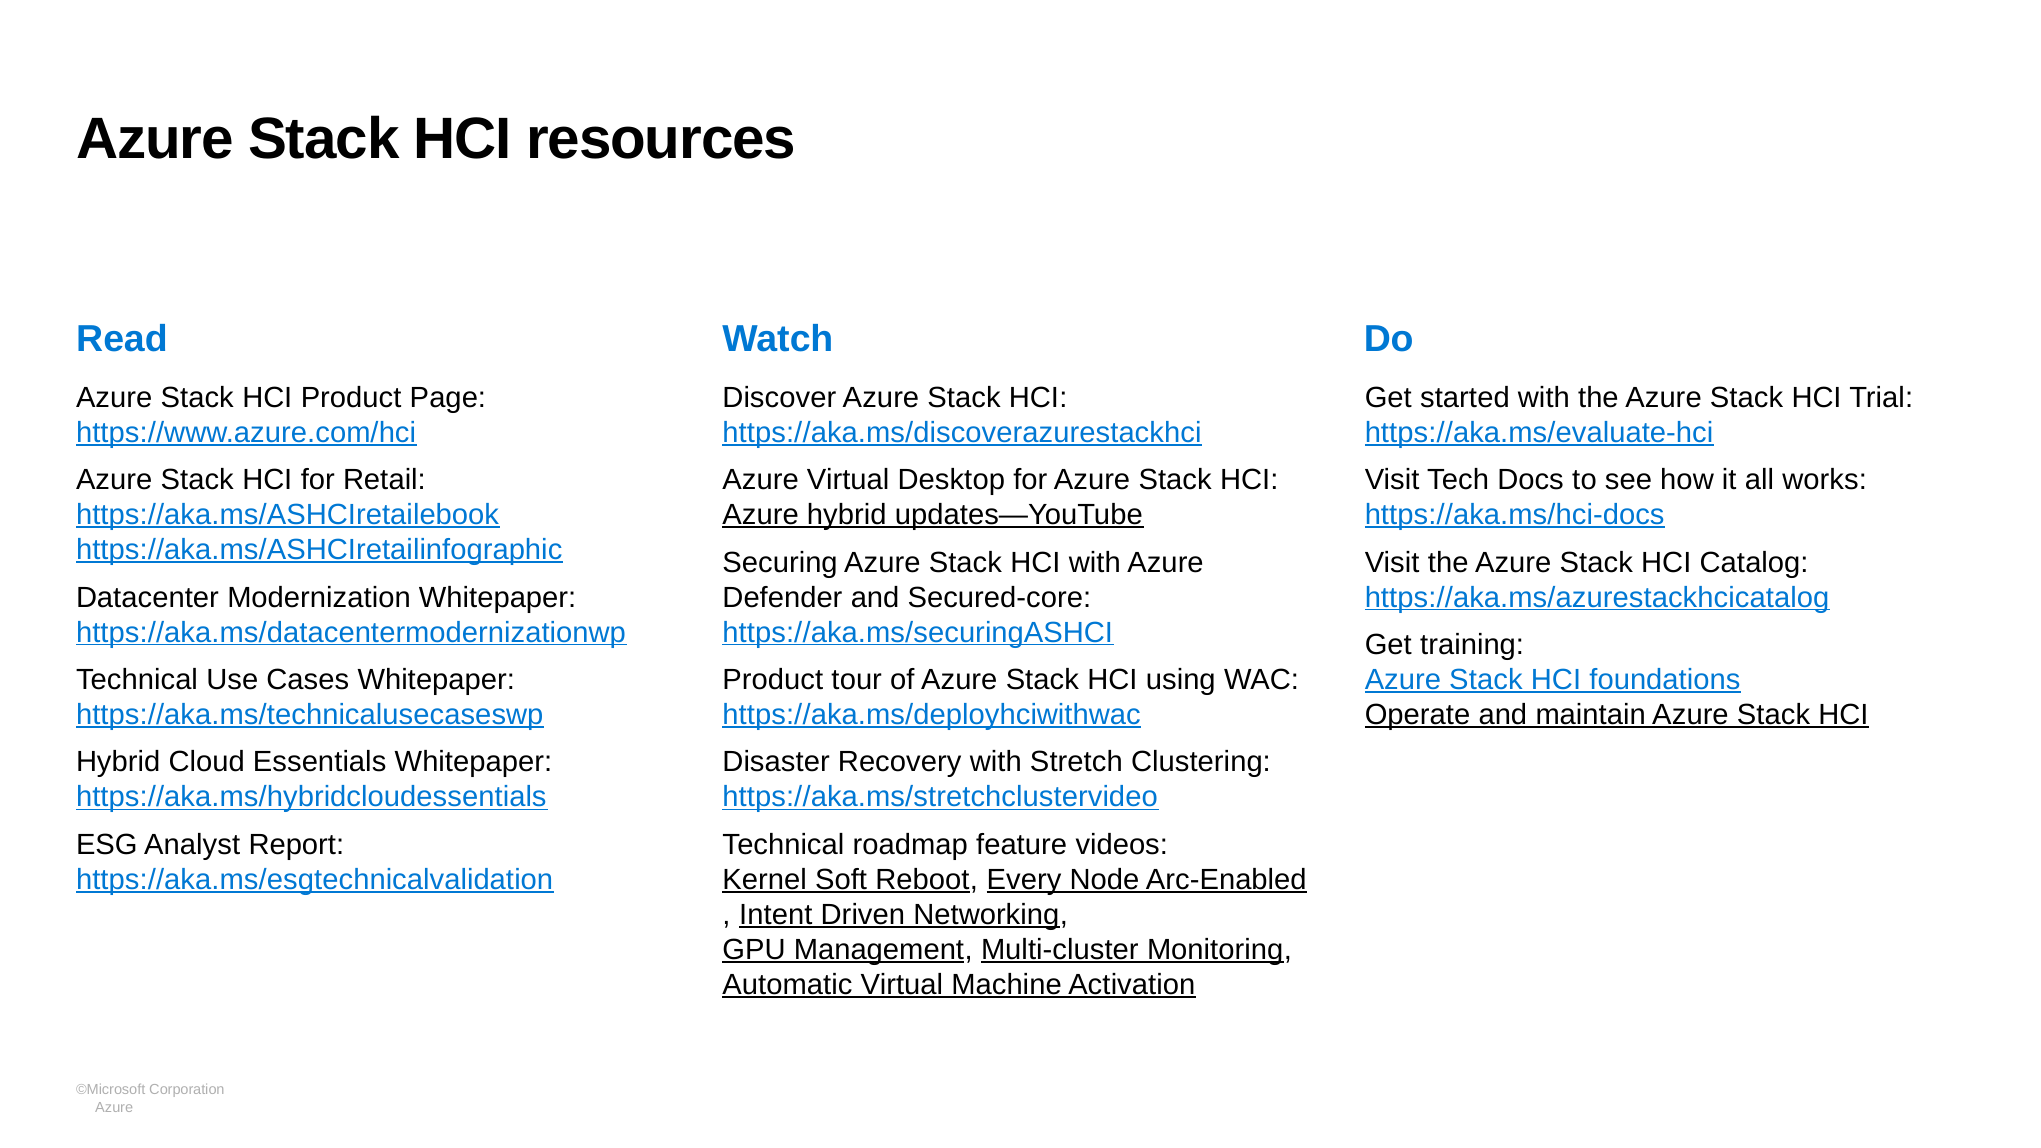

# Azure Stack HCI resources
Read
Watch
Do
Azure Stack HCI Product Page:
https://www.azure.com/hci
Azure Stack HCI for Retail:
https://aka.ms/ASHCIretailebook
https://aka.ms/ASHCIretailinfographic
Datacenter Modernization Whitepaper:
https://aka.ms/datacentermodernizationwp
Technical Use Cases Whitepaper:
https://aka.ms/technicalusecaseswp
Hybrid Cloud Essentials Whitepaper:
https://aka.ms/hybridcloudessentials
ESG Analyst Report:
https://aka.ms/esgtechnicalvalidation
Discover Azure Stack HCI: https://aka.ms/discoverazurestackhci
Azure Virtual Desktop for Azure Stack HCI:
Azure hybrid updates—YouTube
Securing Azure Stack HCI with Azure Defender and Secured-core:
https://aka.ms/securingASHCI
Product tour of Azure Stack HCI using WAC: https://aka.ms/deployhciwithwac
Disaster Recovery with Stretch Clustering: https://aka.ms/stretchclustervideo
Technical roadmap feature videos:
Kernel Soft Reboot, Every Node Arc-Enabled, Intent Driven Networking, GPU Management, Multi-cluster Monitoring, Automatic Virtual Machine Activation
Get started with the Azure Stack HCI Trial: https://aka.ms/evaluate-hci
Visit Tech Docs to see how it all works:
https://aka.ms/hci-docs
Visit the Azure Stack HCI Catalog: https://aka.ms/azurestackhcicatalog
Get training:
Azure Stack HCI foundations
Operate and maintain Azure Stack HCI